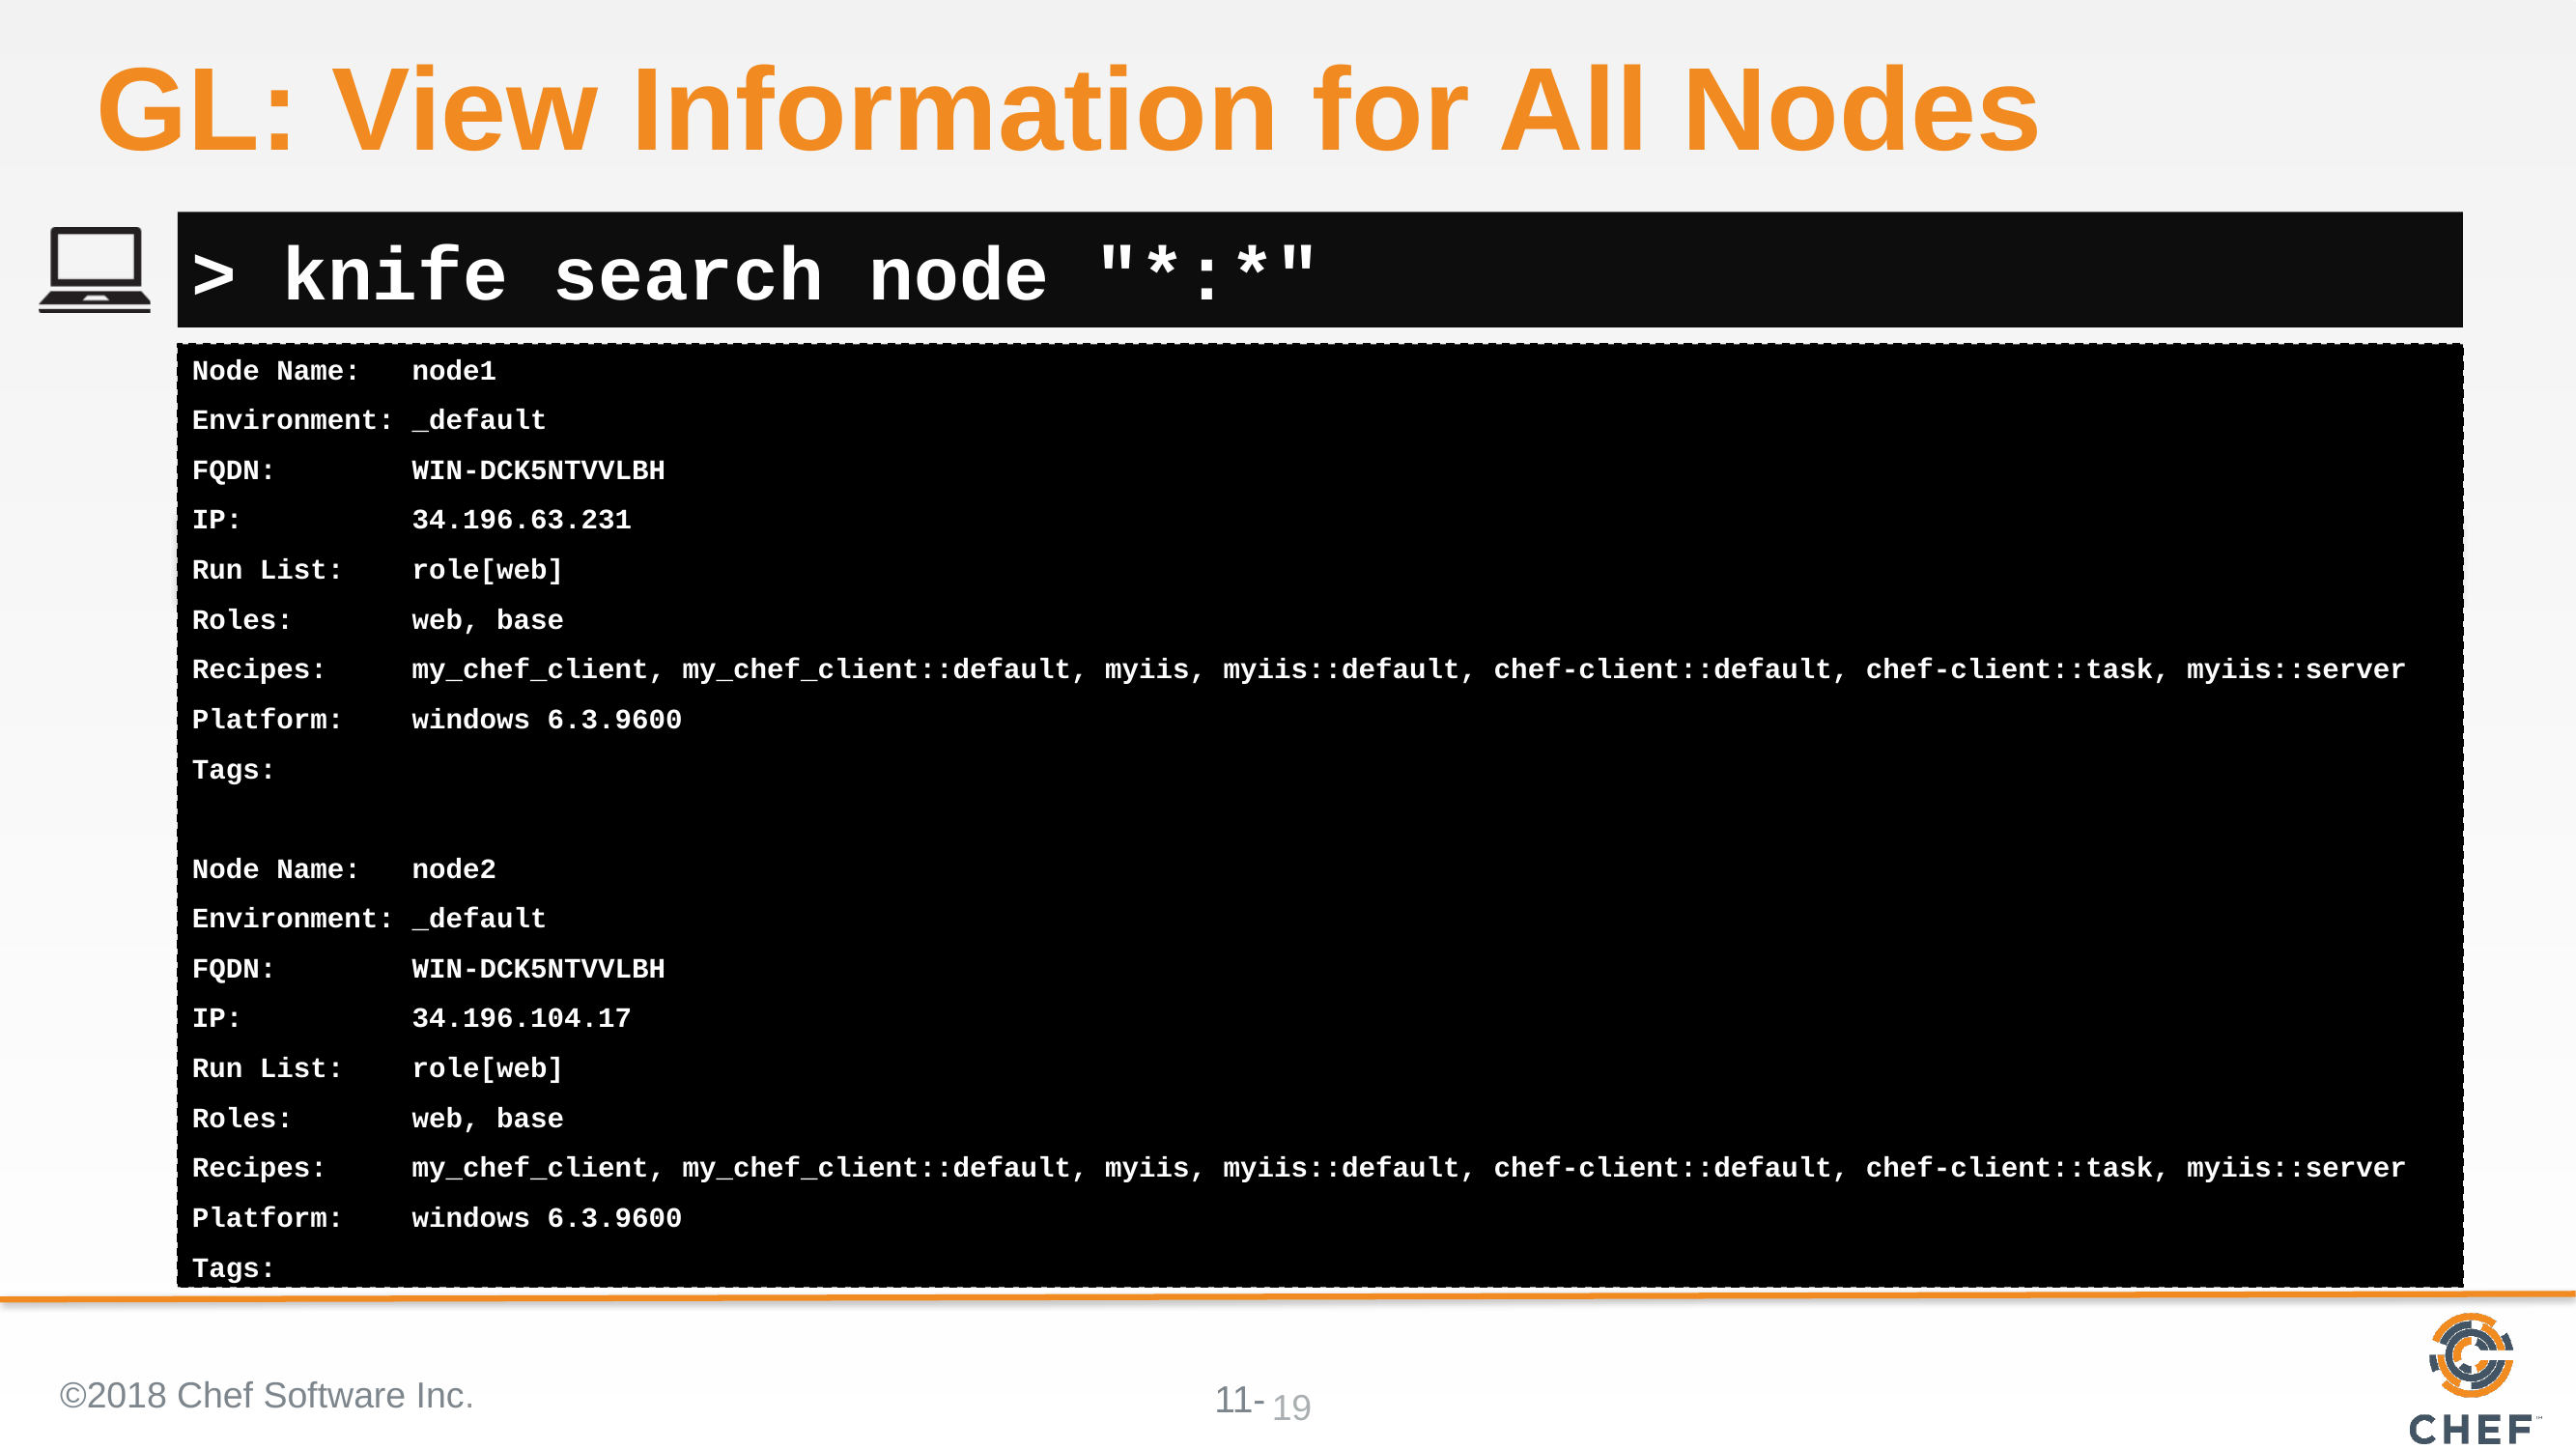

# GL: View Information for All Nodes
> knife search node "*:*"
Node Name:   node1
Environment: _default
FQDN:        WIN-DCK5NTVVLBH
IP:          34.196.63.231
Run List:    role[web]
Roles:       web, base
Recipes:     my_chef_client, my_chef_client::default, myiis, myiis::default, chef-client::default, chef-client::task, myiis::server
Platform:    windows 6.3.9600
Tags:

Node Name:   node2
Environment: _default
FQDN:        WIN-DCK5NTVVLBH
IP:          34.196.104.17
Run List:    role[web]
Roles:       web, base
Recipes:     my_chef_client, my_chef_client::default, myiis, myiis::default, chef-client::default, chef-client::task, myiis::server
Platform:    windows 6.3.9600
Tags:
©2018 Chef Software Inc.
19